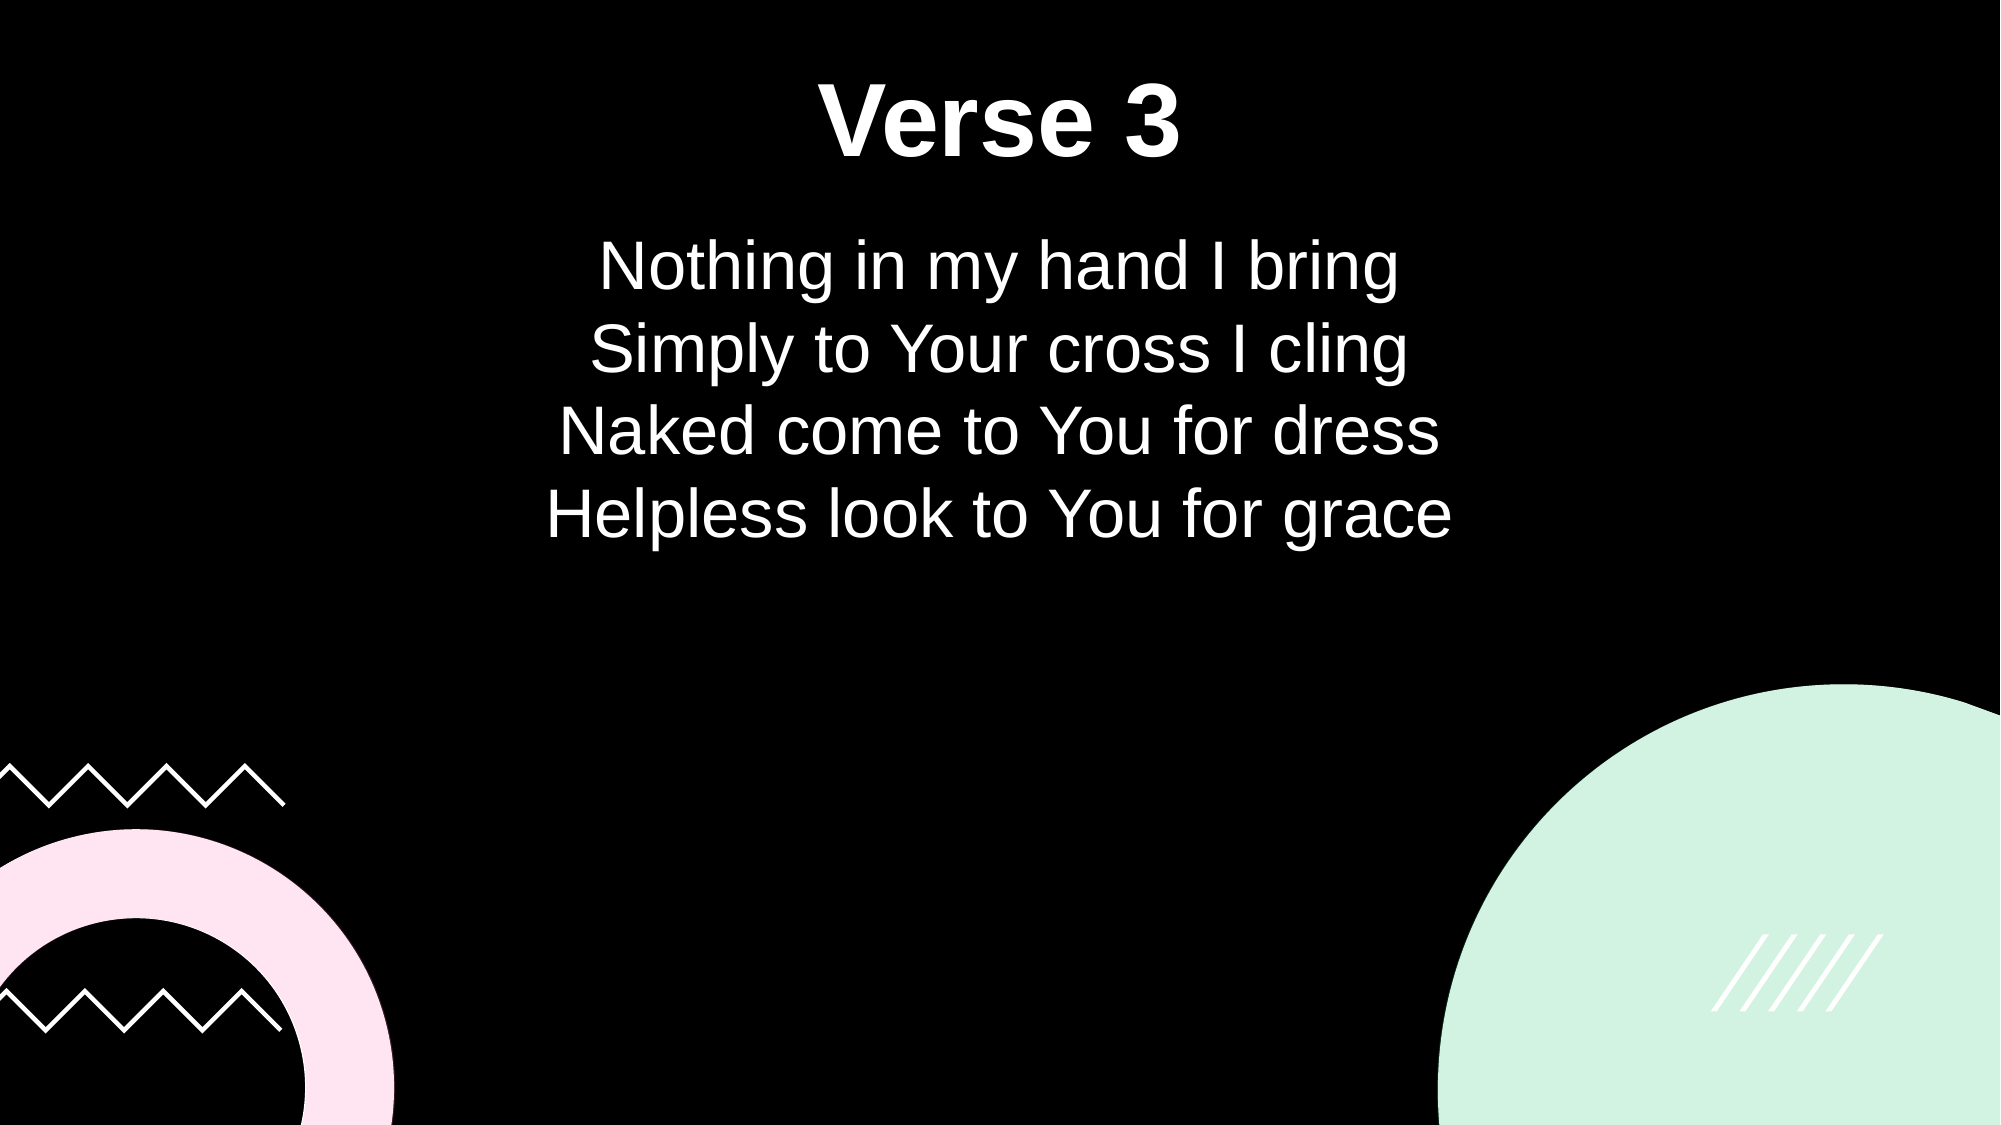

Verse 3
Nothing in my hand I bring
Simply to Your cross I cling
Naked come to You for dress
Helpless look to You for grace